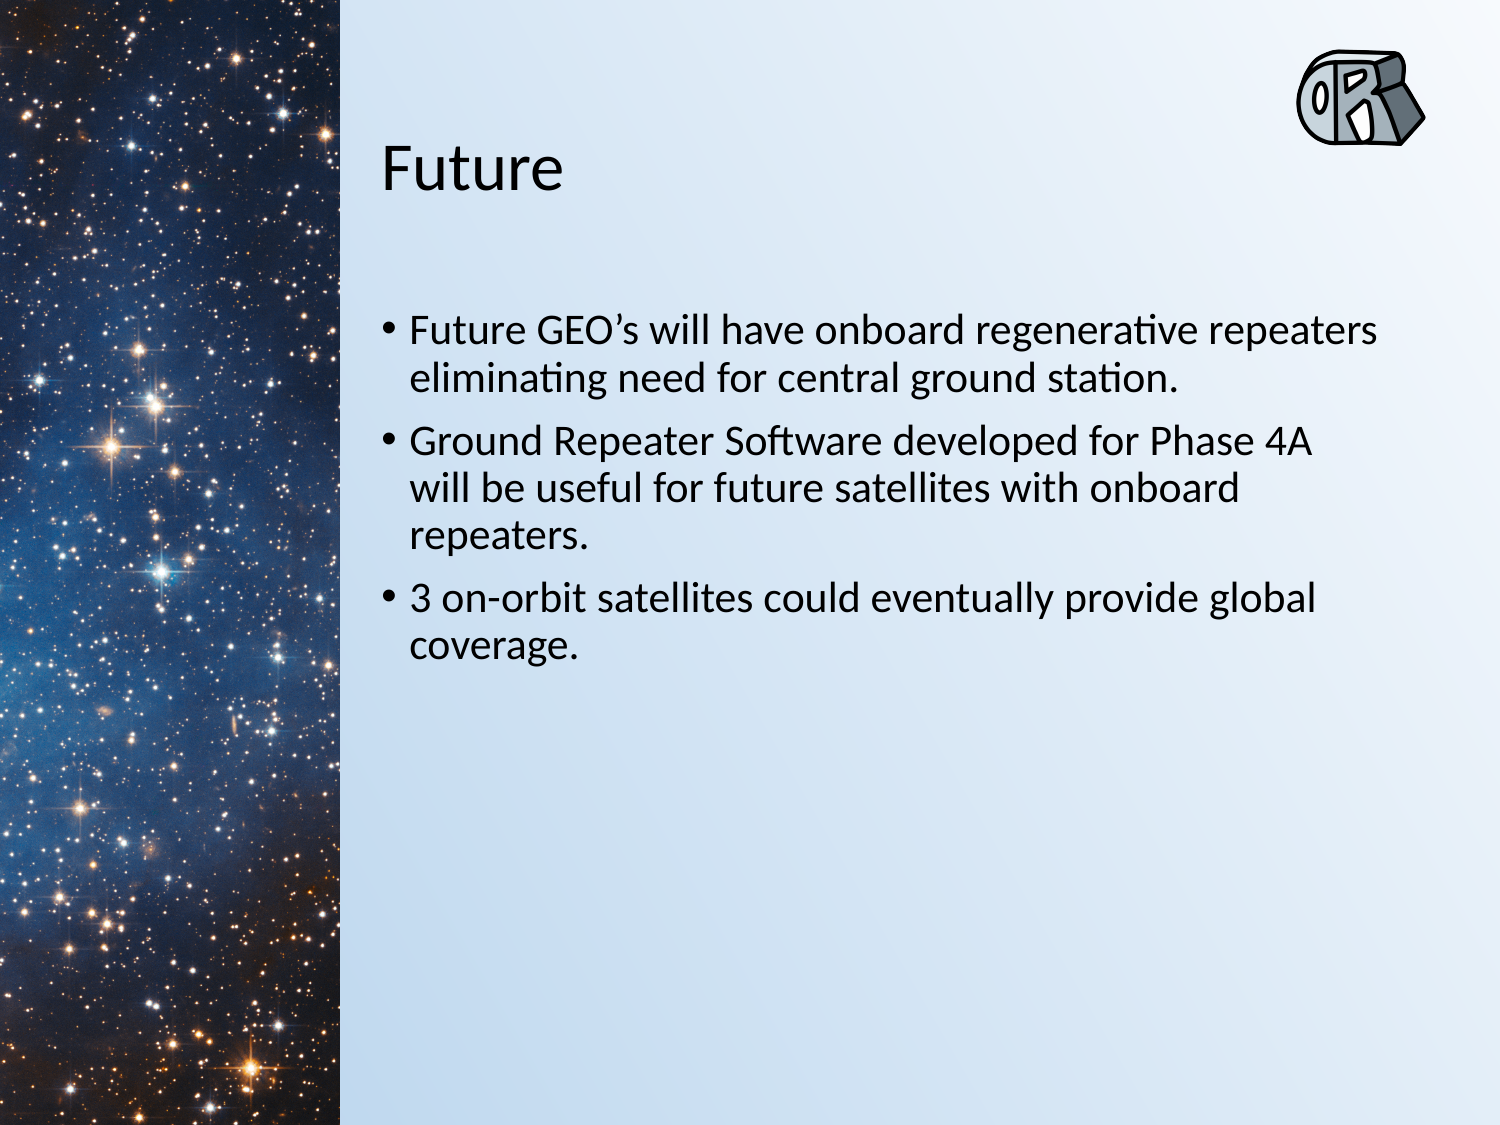

# Future
Future GEO’s will have onboard regenerative repeaters eliminating need for central ground station.
Ground Repeater Software developed for Phase 4A will be useful for future satellites with onboard repeaters.
3 on-orbit satellites could eventually provide global coverage.